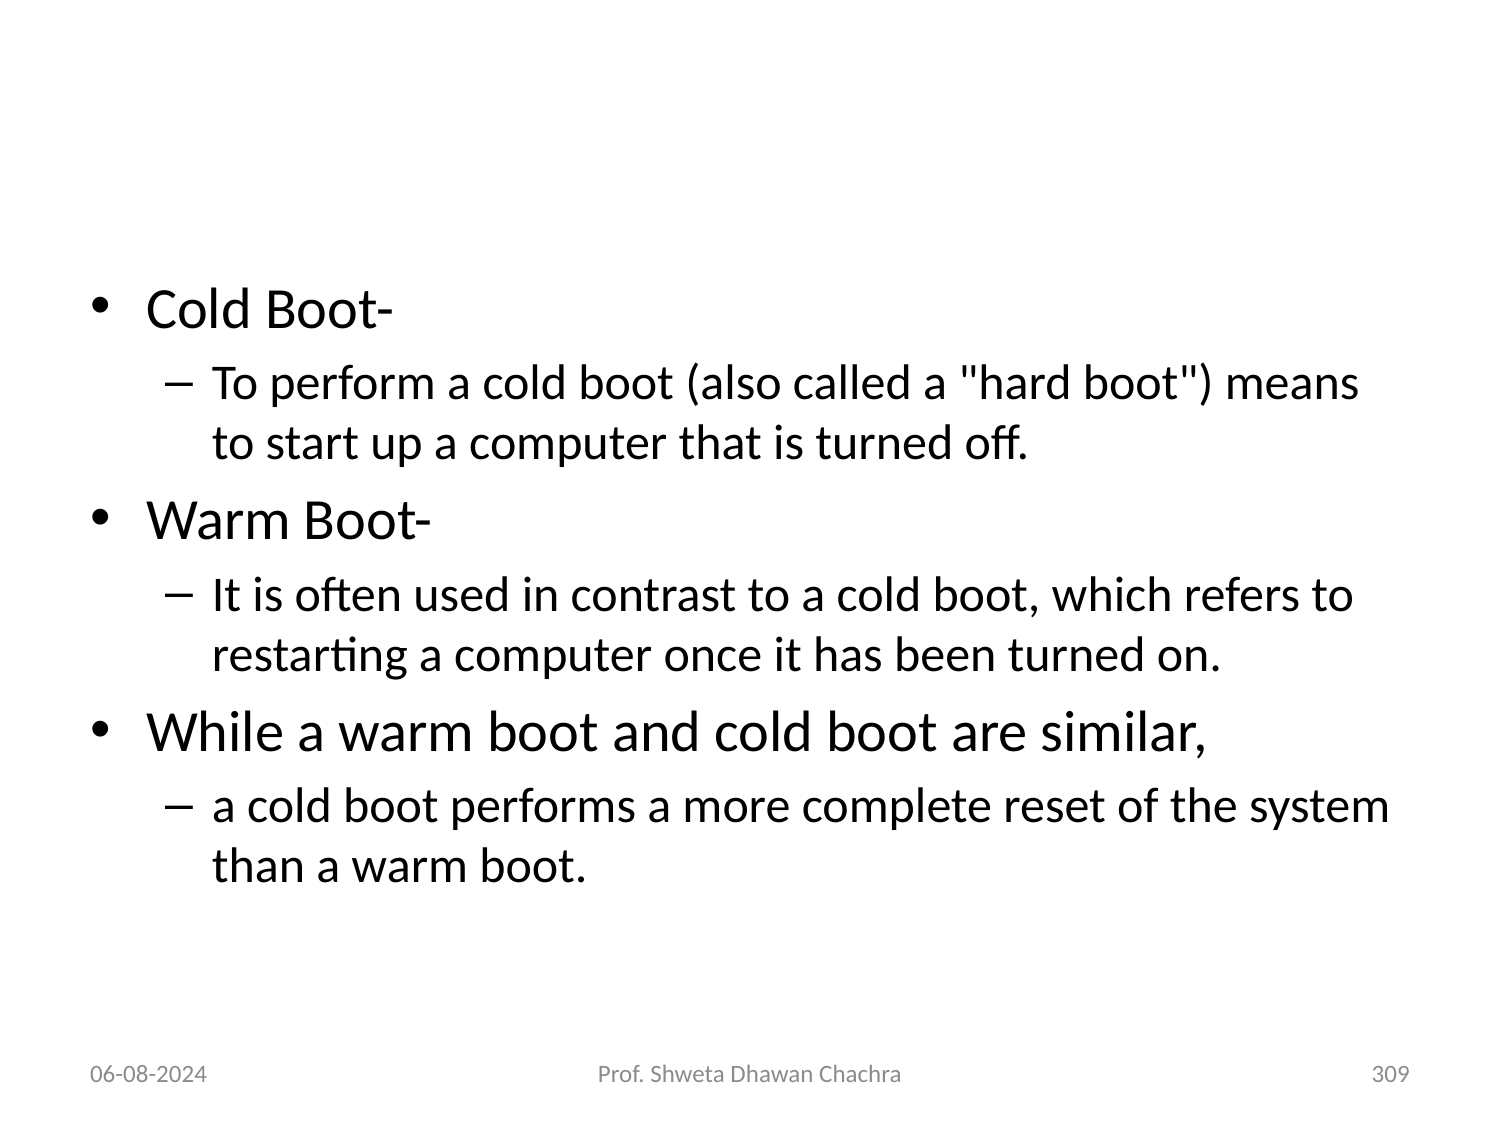

#
Cold Boot-
To perform a cold boot (also called a "hard boot") means to start up a computer that is turned off.
Warm Boot-
It is often used in contrast to a cold boot, which refers to restarting a computer once it has been turned on.
While a warm boot and cold boot are similar,
a cold boot performs a more complete reset of the system than a warm boot.

06-08-2024
Prof. Shweta Dhawan Chachra
309